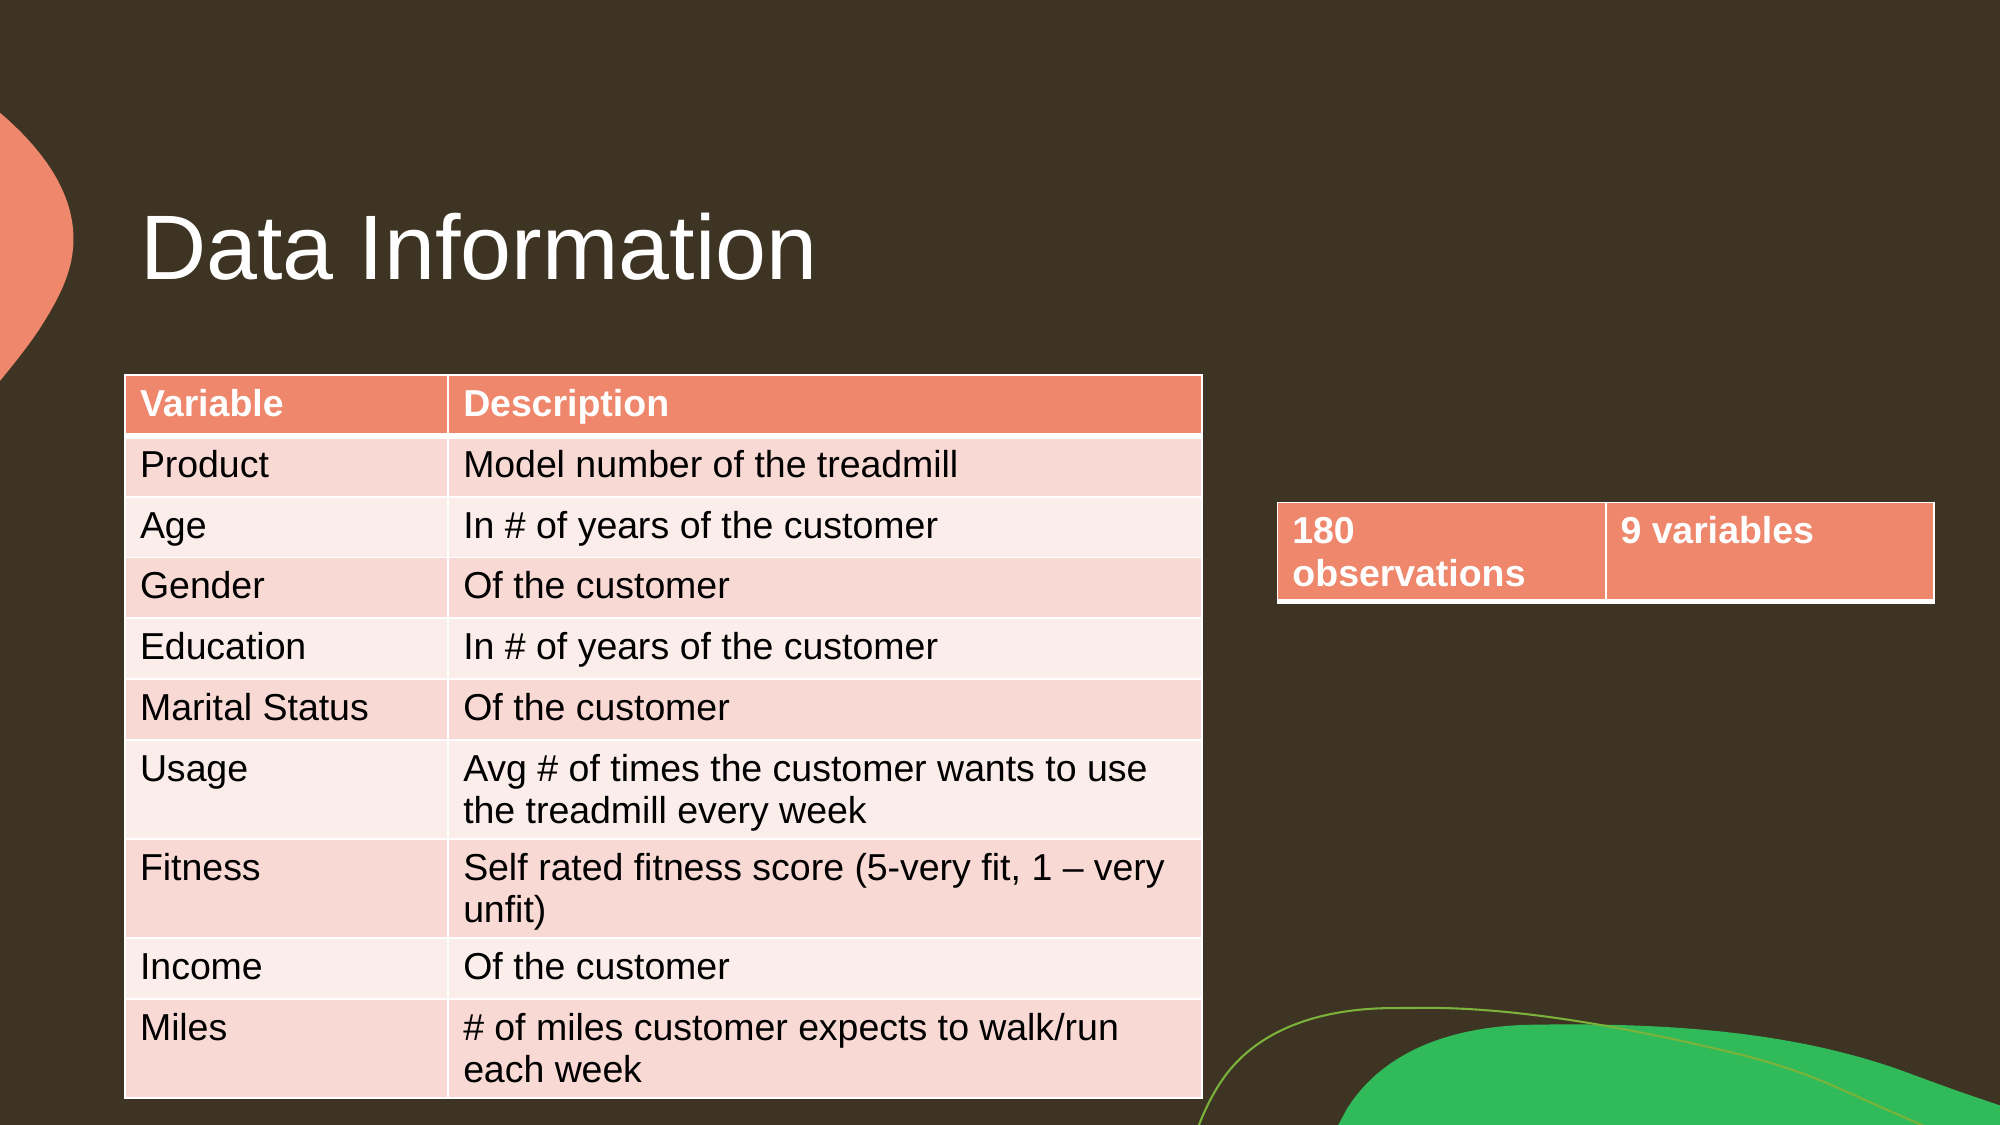

# Data Information
| Variable | Description |
| --- | --- |
| Product | Model number of the treadmill |
| Age | In # of years of the customer |
| Gender | Of the customer |
| Education | In # of years of the customer |
| Marital Status | Of the customer |
| Usage | Avg # of times the customer wants to use the treadmill every week |
| Fitness | Self rated fitness score (5-very fit, 1 – very unfit) |
| Income | Of the customer |
| Miles | # of miles customer expects to walk/run each week |
| 180 observations | 9 variables |
| --- | --- |